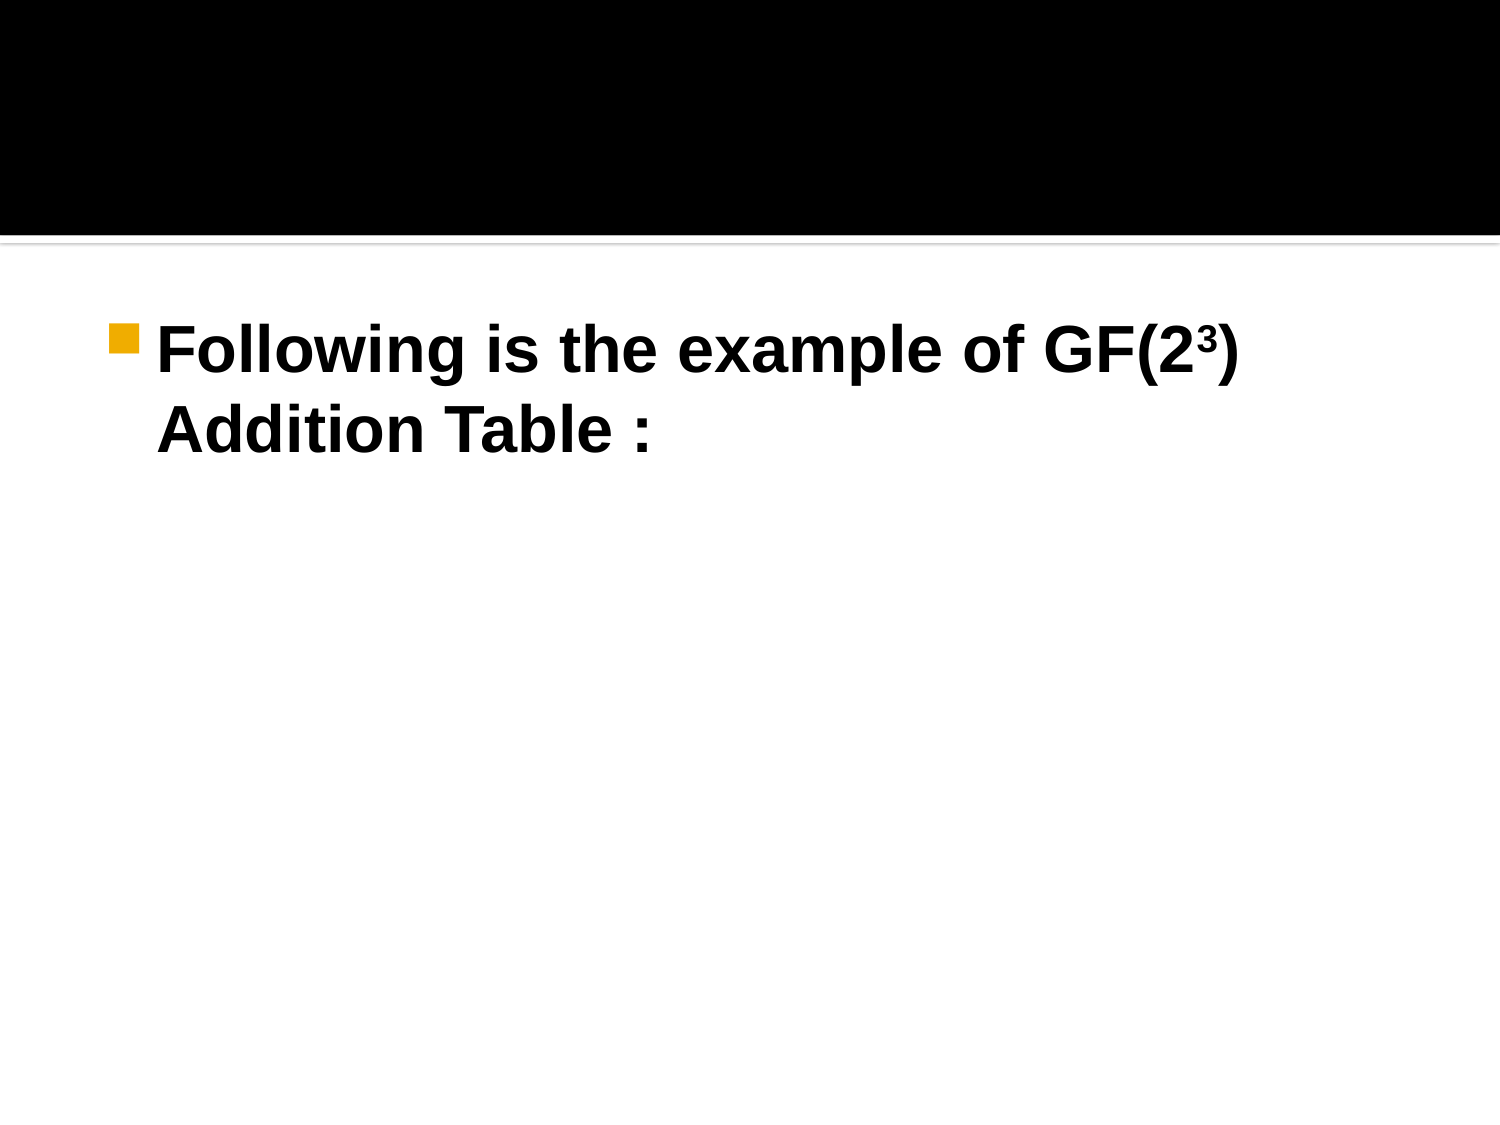

#
Following is the example of GF(23) Addition Table :